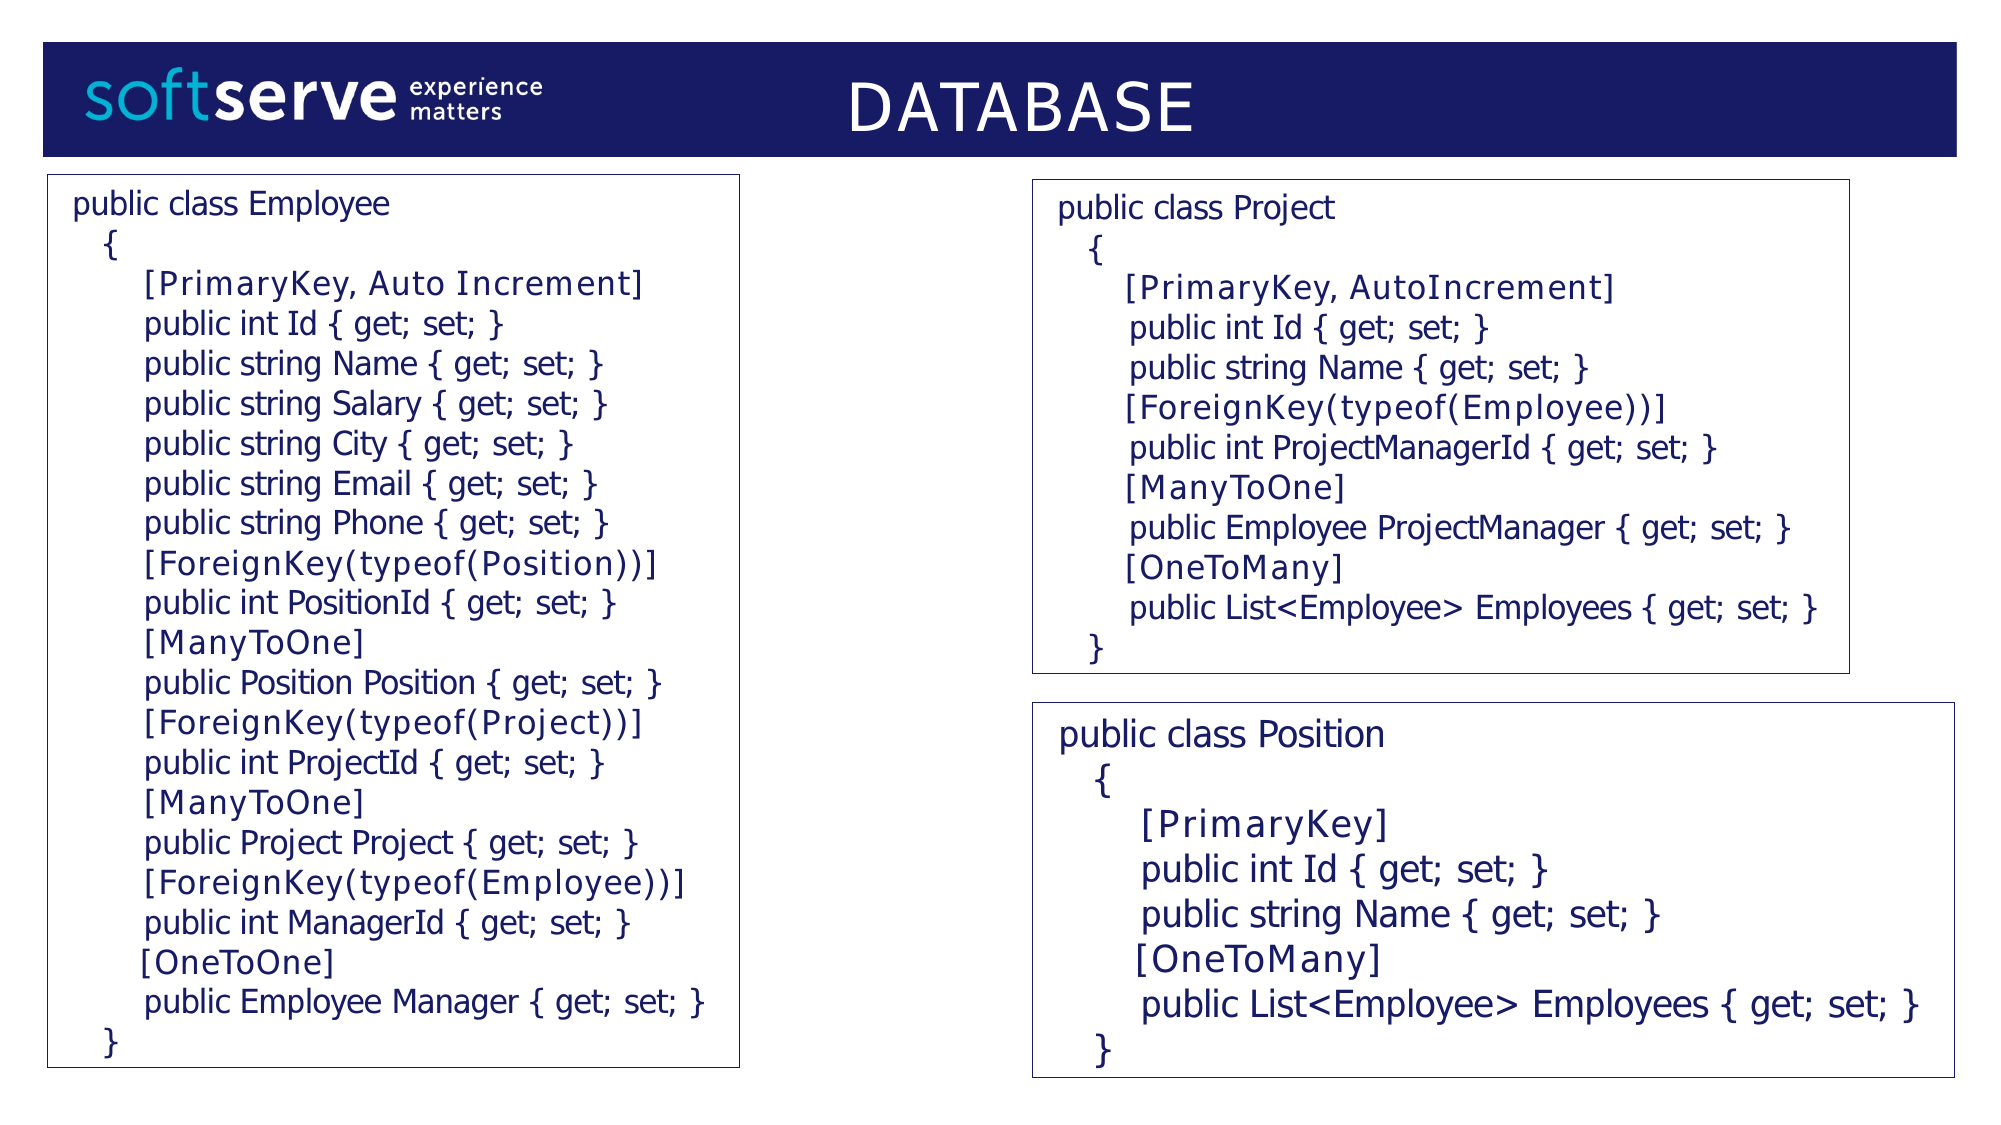

DATABASE
 public class Employee
    {
        [PrimaryKey, Auto Increment]
        public int Id { get; set; }
        public string Name { get; set; }
        public string Salary { get; set; }
        public string City { get; set; }
        public string Email { get; set; }
        public string Phone { get; set; }
        [ForeignKey(typeof(Position))]
        public int PositionId { get; set; }
        [ManyToOne]
        public Position Position { get; set; }
        [ForeignKey(typeof(Project))]
        public int ProjectId { get; set; }
        [ManyToOne]
        public Project Project { get; set; }
        [ForeignKey(typeof(Employee))]
        public int ManagerId { get; set; }
        [OneToOne]
        public Employee Manager { get; set; }
    }
 public class Project
    {
        [PrimaryKey, AutoIncrement]
        public int Id { get; set; }
        public string Name { get; set; }
        [ForeignKey(typeof(Employee))]
        public int ProjectManagerId { get; set; }
        [ManyToOne]
        public Employee ProjectManager { get; set; }
        [OneToMany]
        public List<Employee> Employees { get; set; }
    }
 public class Position
    {
        [PrimaryKey]
        public int Id { get; set; }
        public string Name { get; set; }
        [OneToMany]
        public List<Employee> Employees { get; set; }
    }